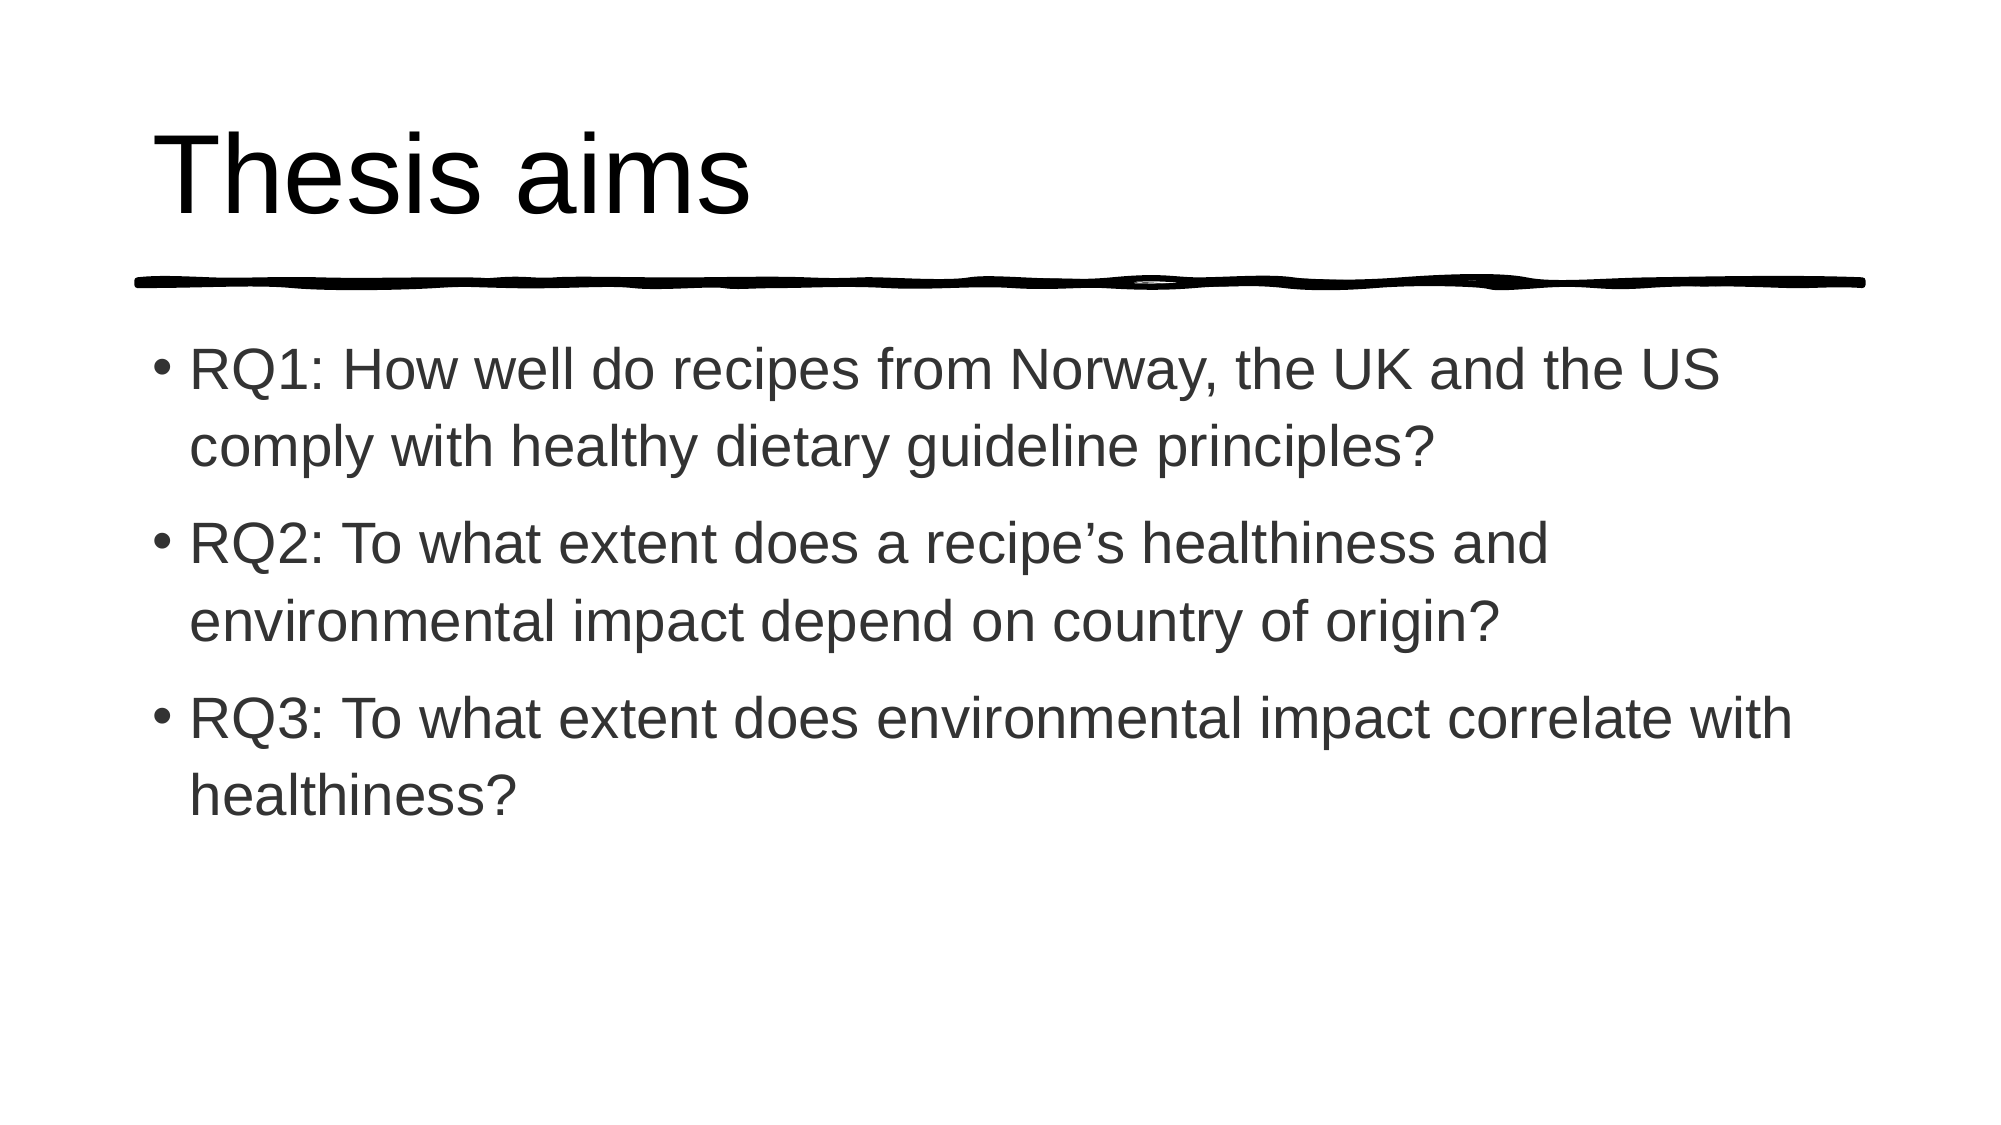

# Thesis aims
RQ1: How well do recipes from Norway, the UK and the US comply with healthy dietary guideline principles?
RQ2: To what extent does a recipe’s healthiness and environmental impact depend on country of origin?
RQ3: To what extent does environmental impact correlate with healthiness?